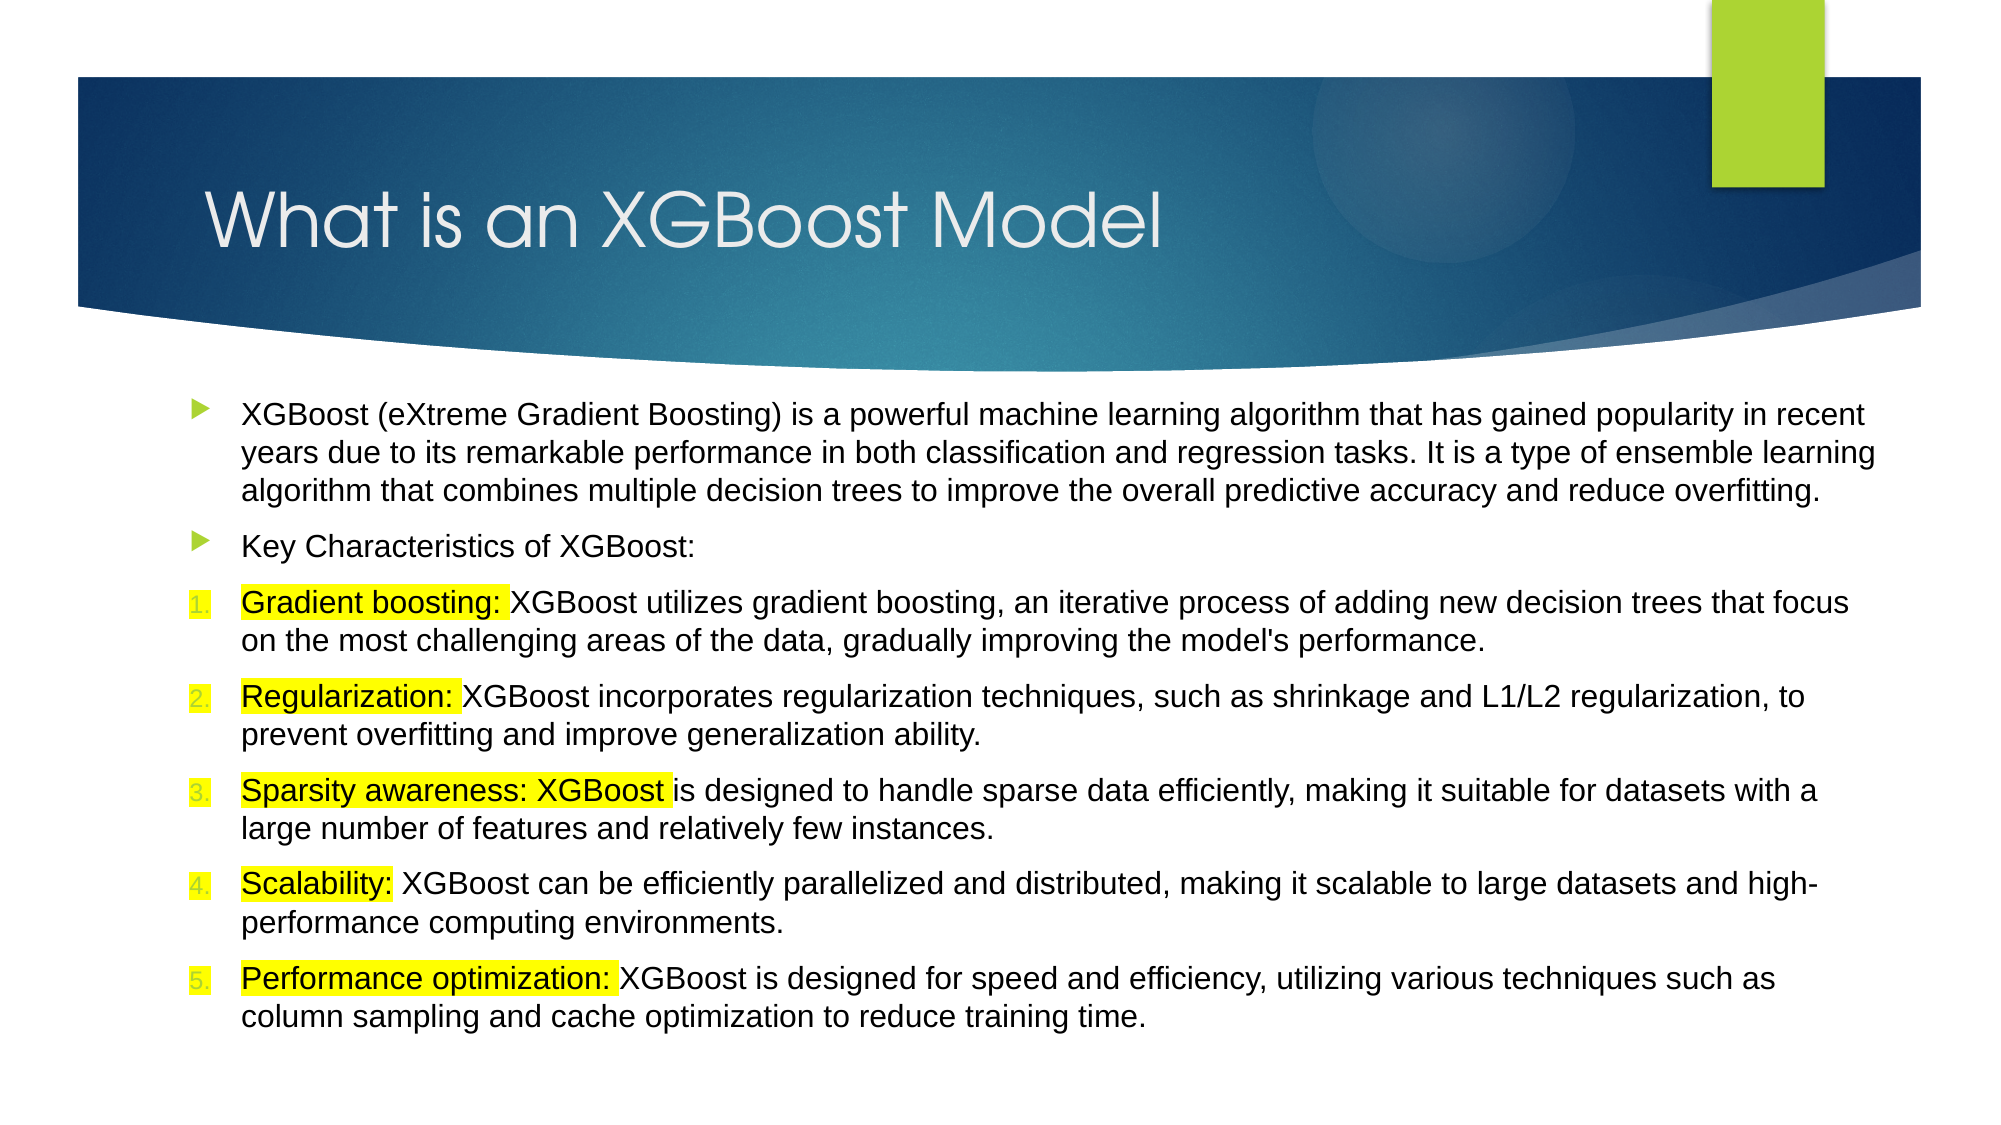

# What is an XGBoost Model
XGBoost (eXtreme Gradient Boosting) is a powerful machine learning algorithm that has gained popularity in recent years due to its remarkable performance in both classification and regression tasks. It is a type of ensemble learning algorithm that combines multiple decision trees to improve the overall predictive accuracy and reduce overfitting.
Key Characteristics of XGBoost:
Gradient boosting: XGBoost utilizes gradient boosting, an iterative process of adding new decision trees that focus on the most challenging areas of the data, gradually improving the model's performance.
Regularization: XGBoost incorporates regularization techniques, such as shrinkage and L1/L2 regularization, to prevent overfitting and improve generalization ability.
Sparsity awareness: XGBoost is designed to handle sparse data efficiently, making it suitable for datasets with a large number of features and relatively few instances.
Scalability: XGBoost can be efficiently parallelized and distributed, making it scalable to large datasets and high-performance computing environments.
Performance optimization: XGBoost is designed for speed and efficiency, utilizing various techniques such as column sampling and cache optimization to reduce training time.